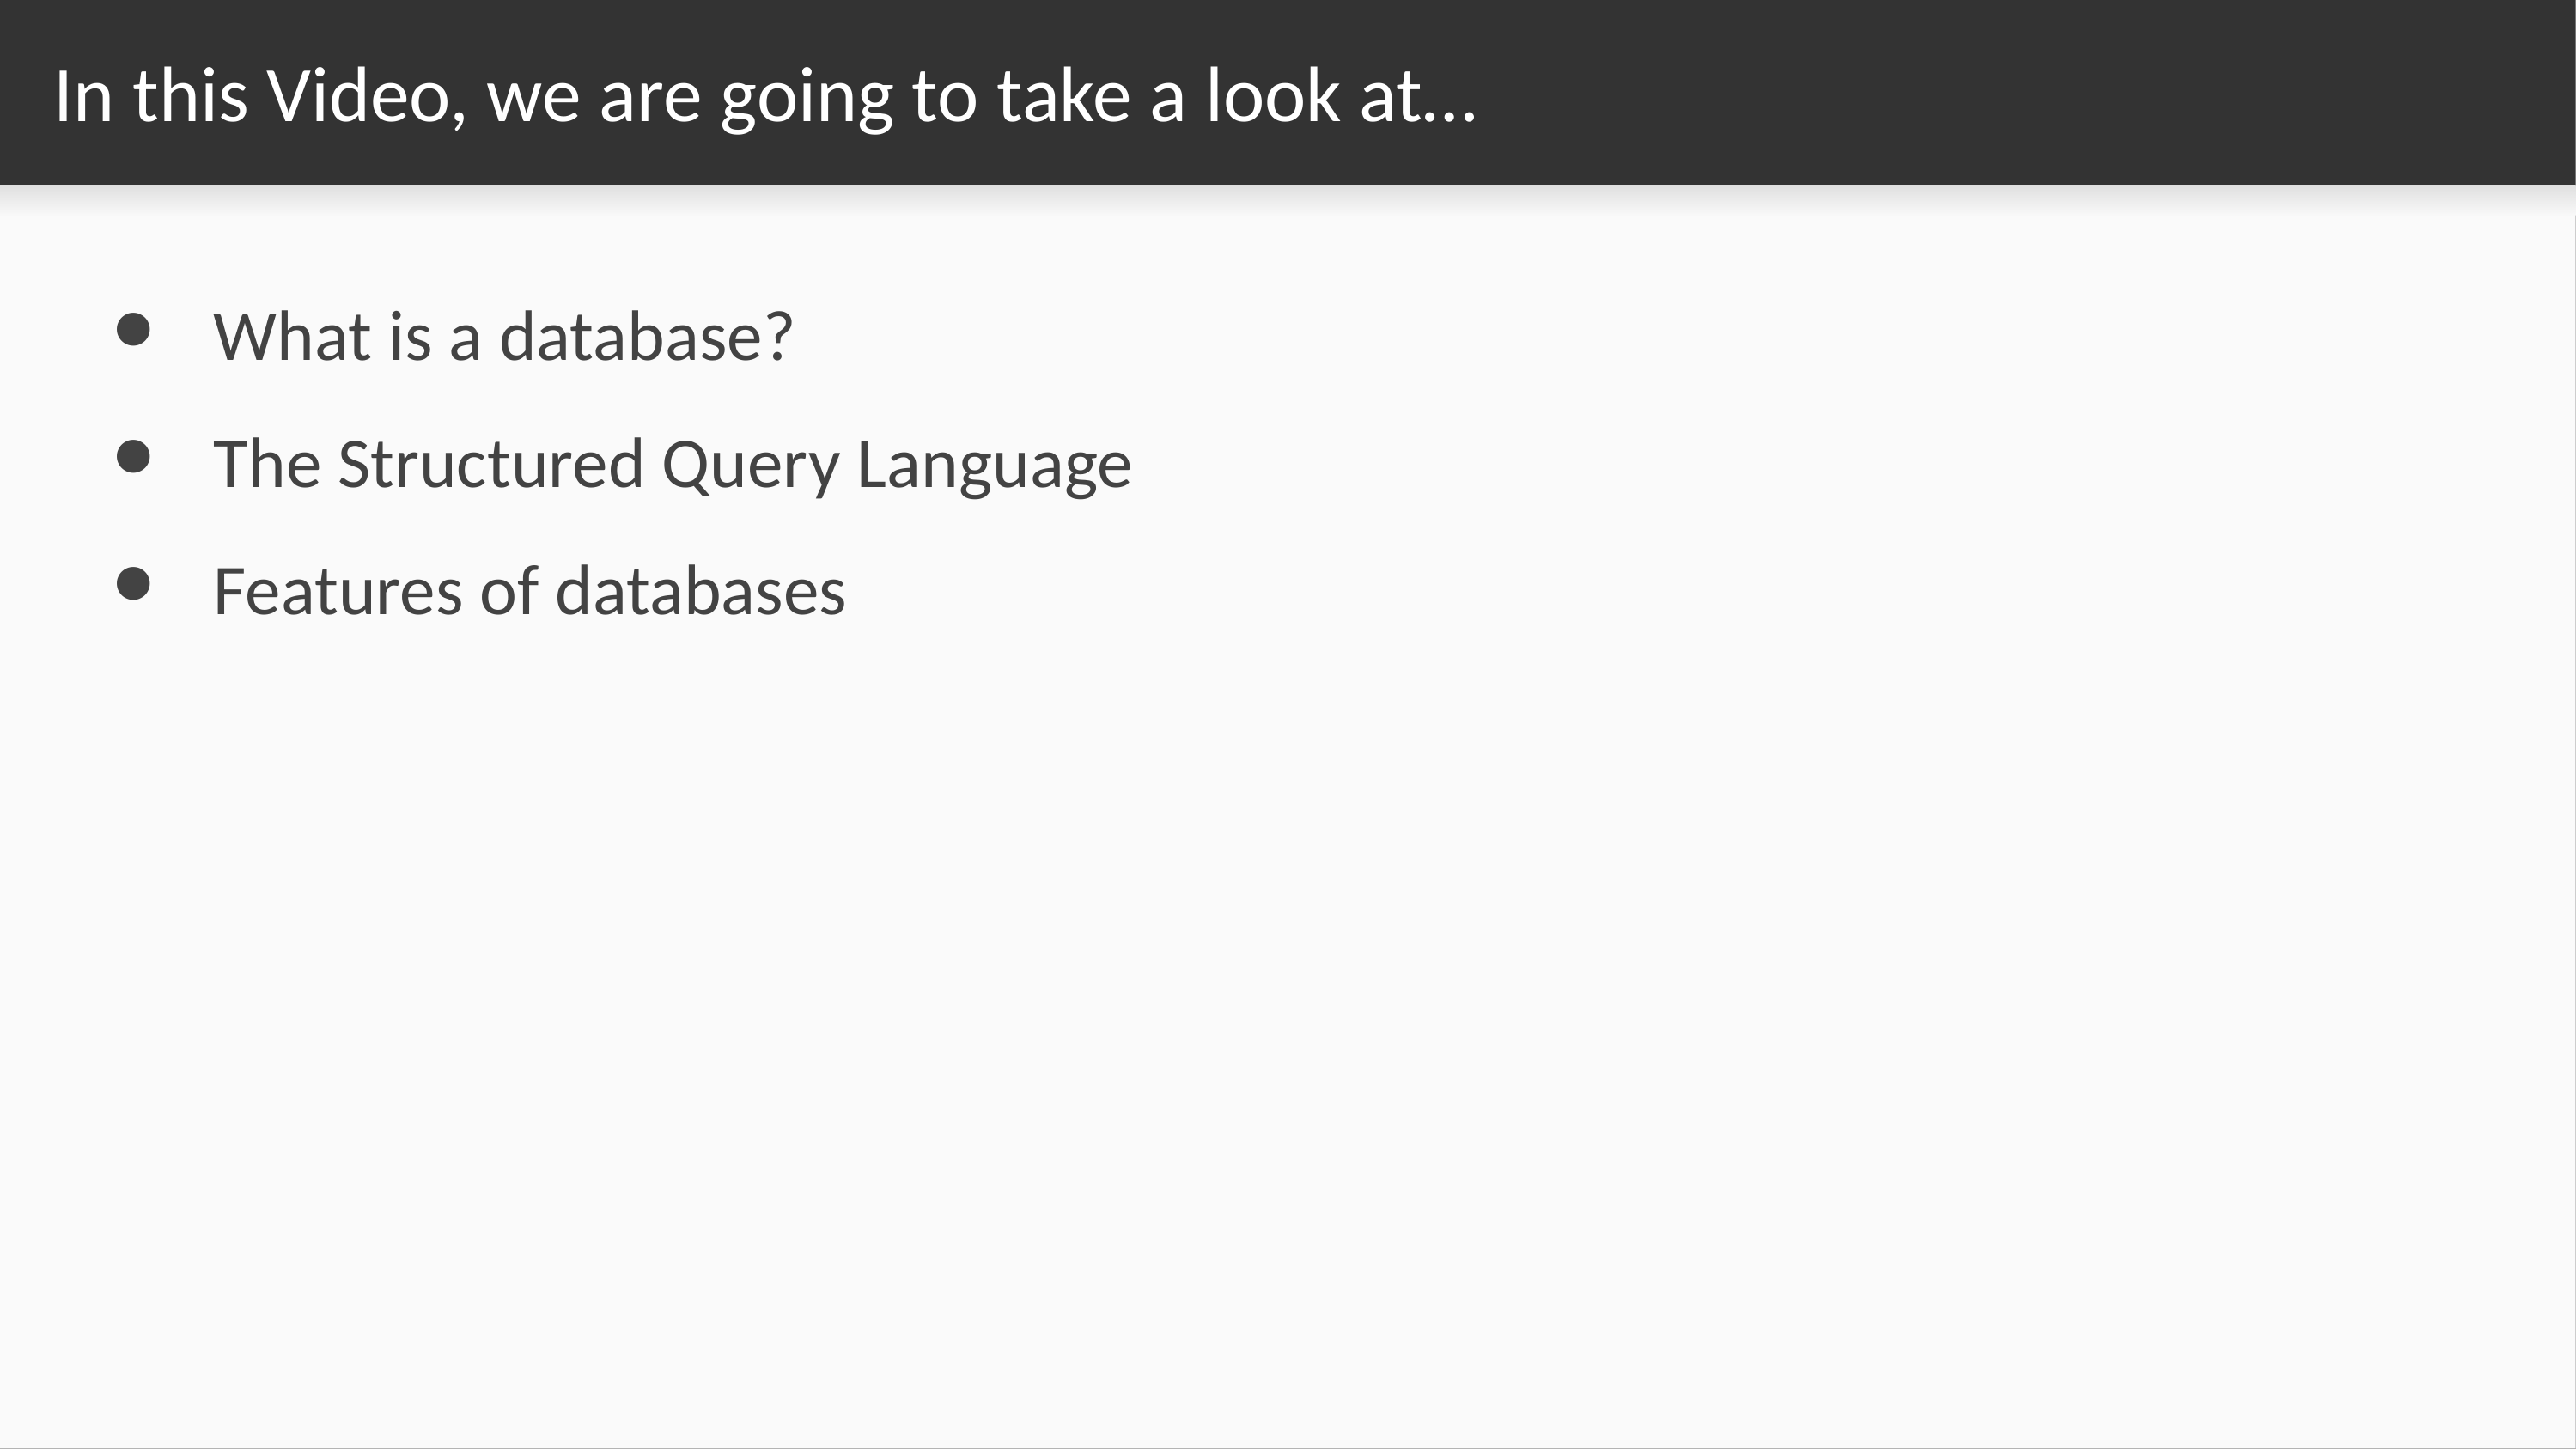

# In this Video, we are going to take a look at…
What is a database?
The Structured Query Language
Features of databases